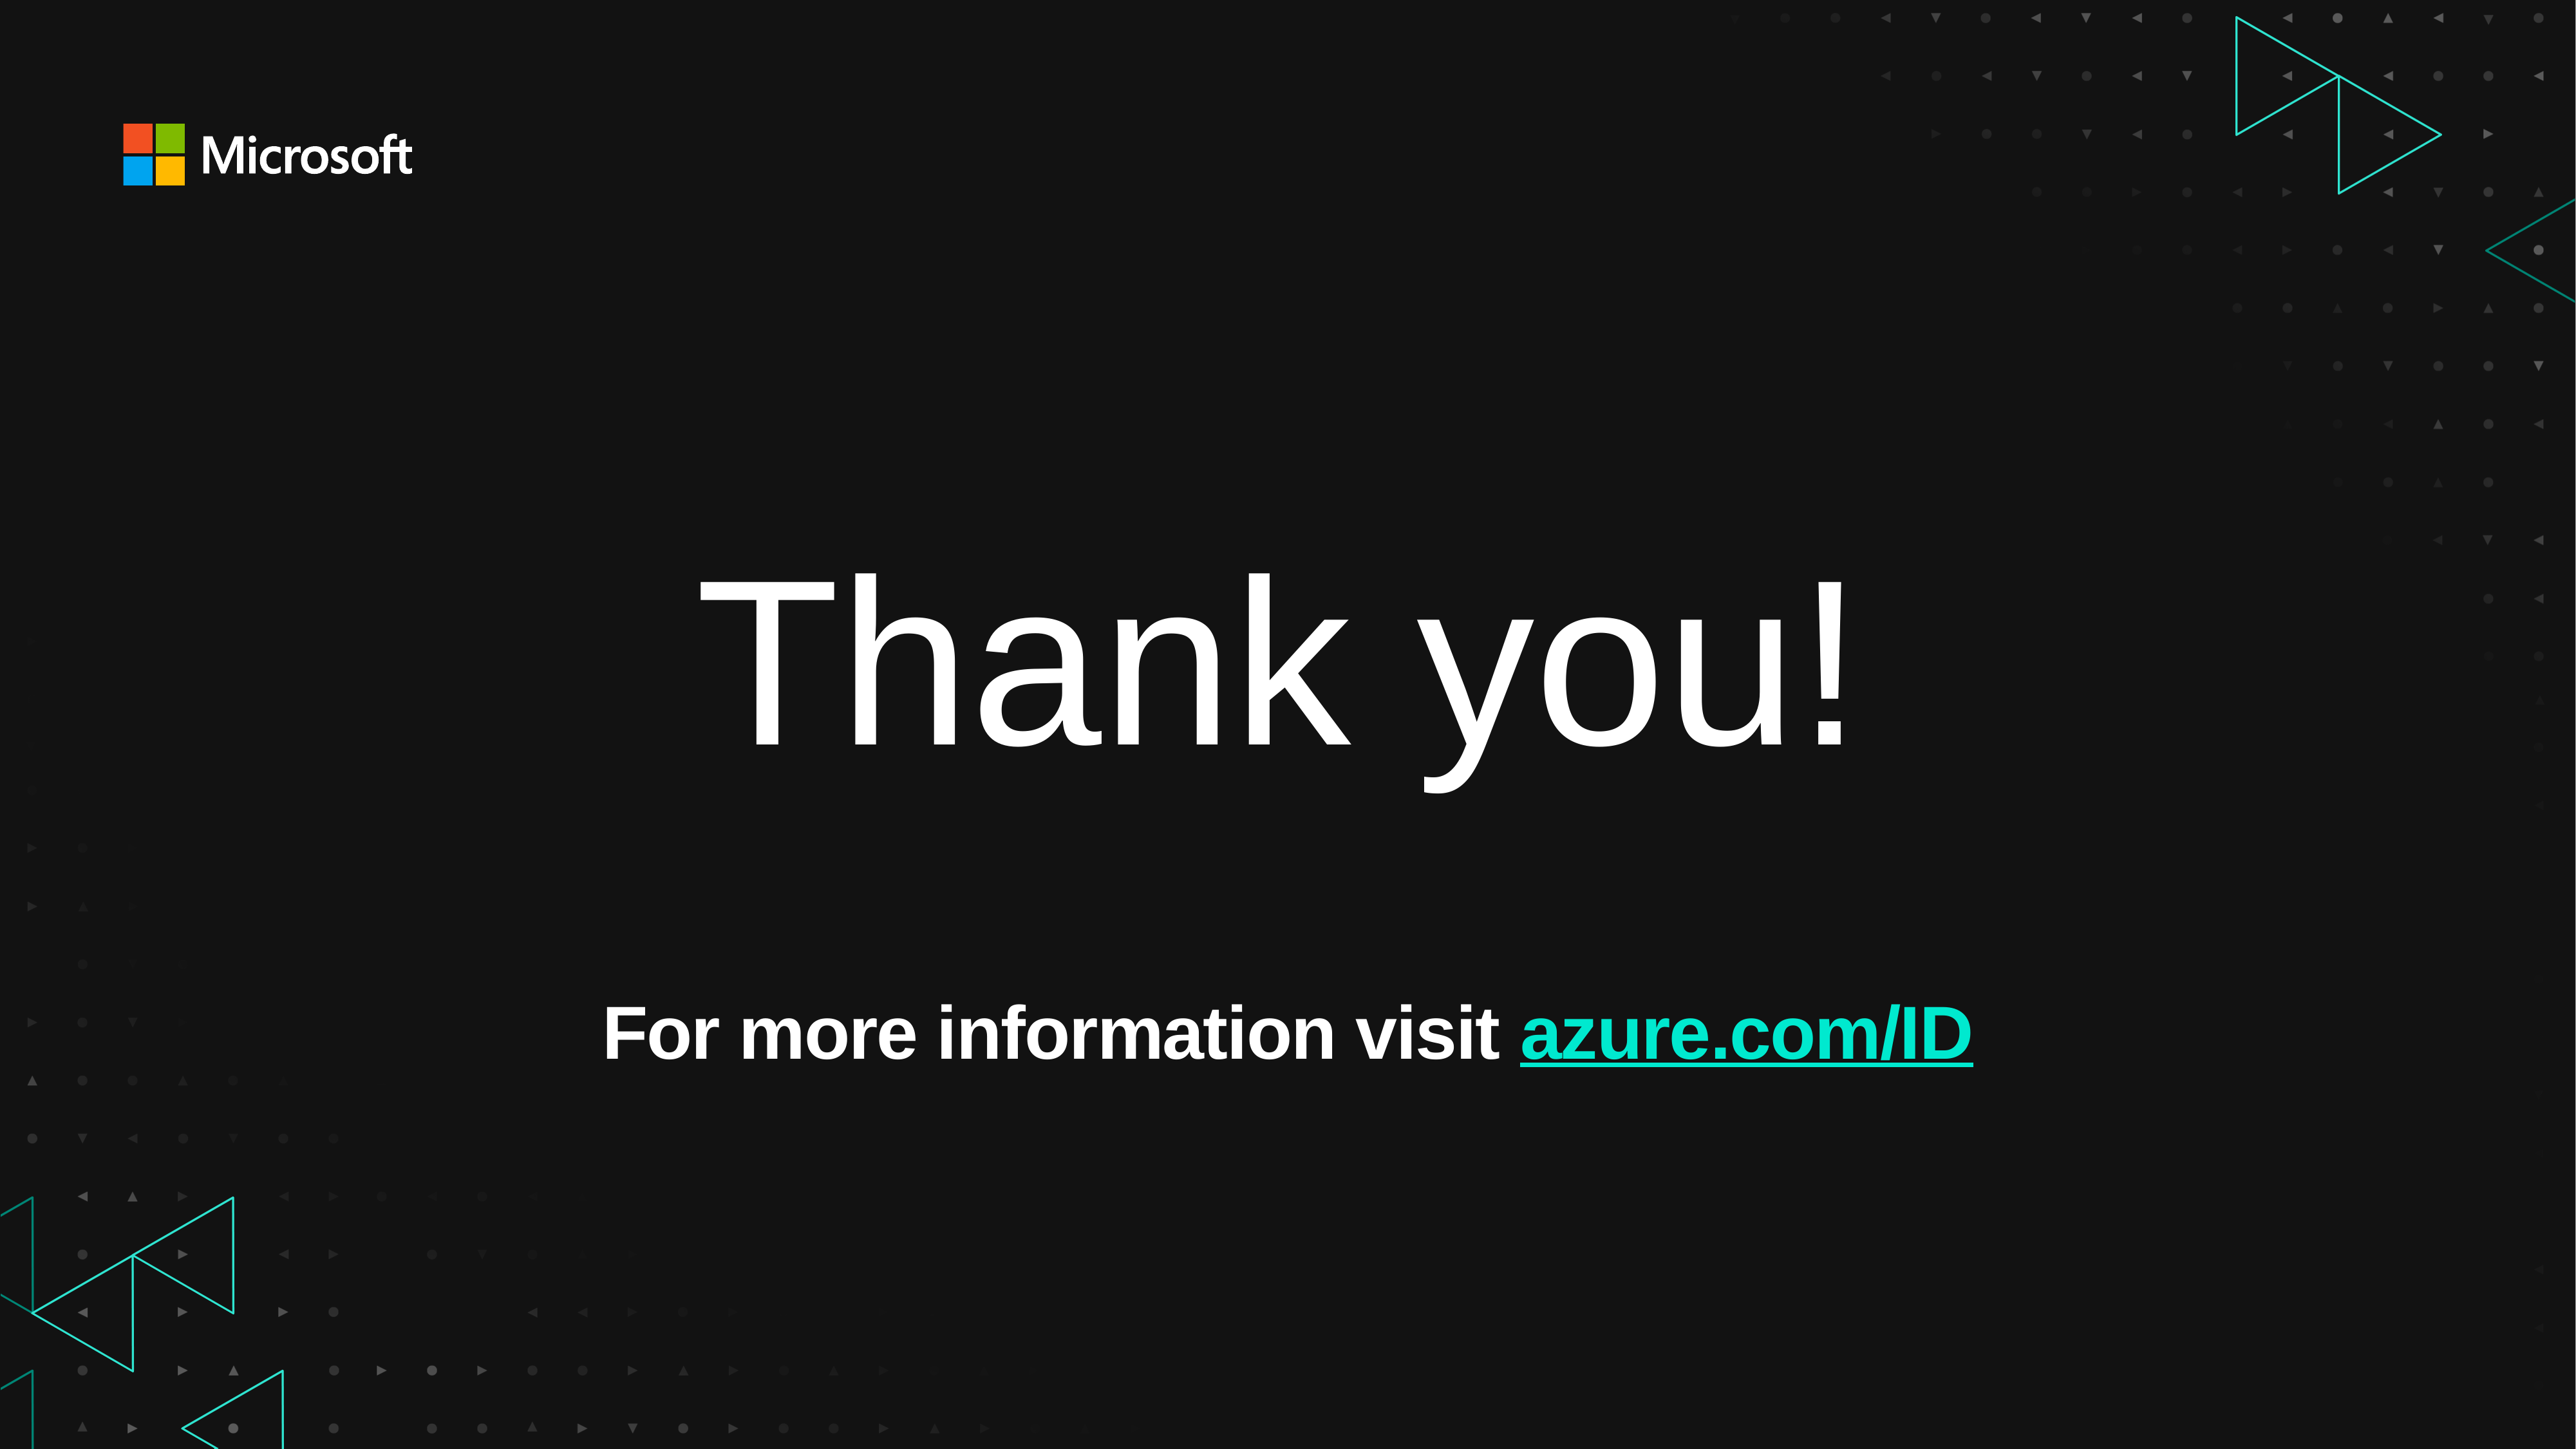

Thank you!
For more information visit azure.com/ID